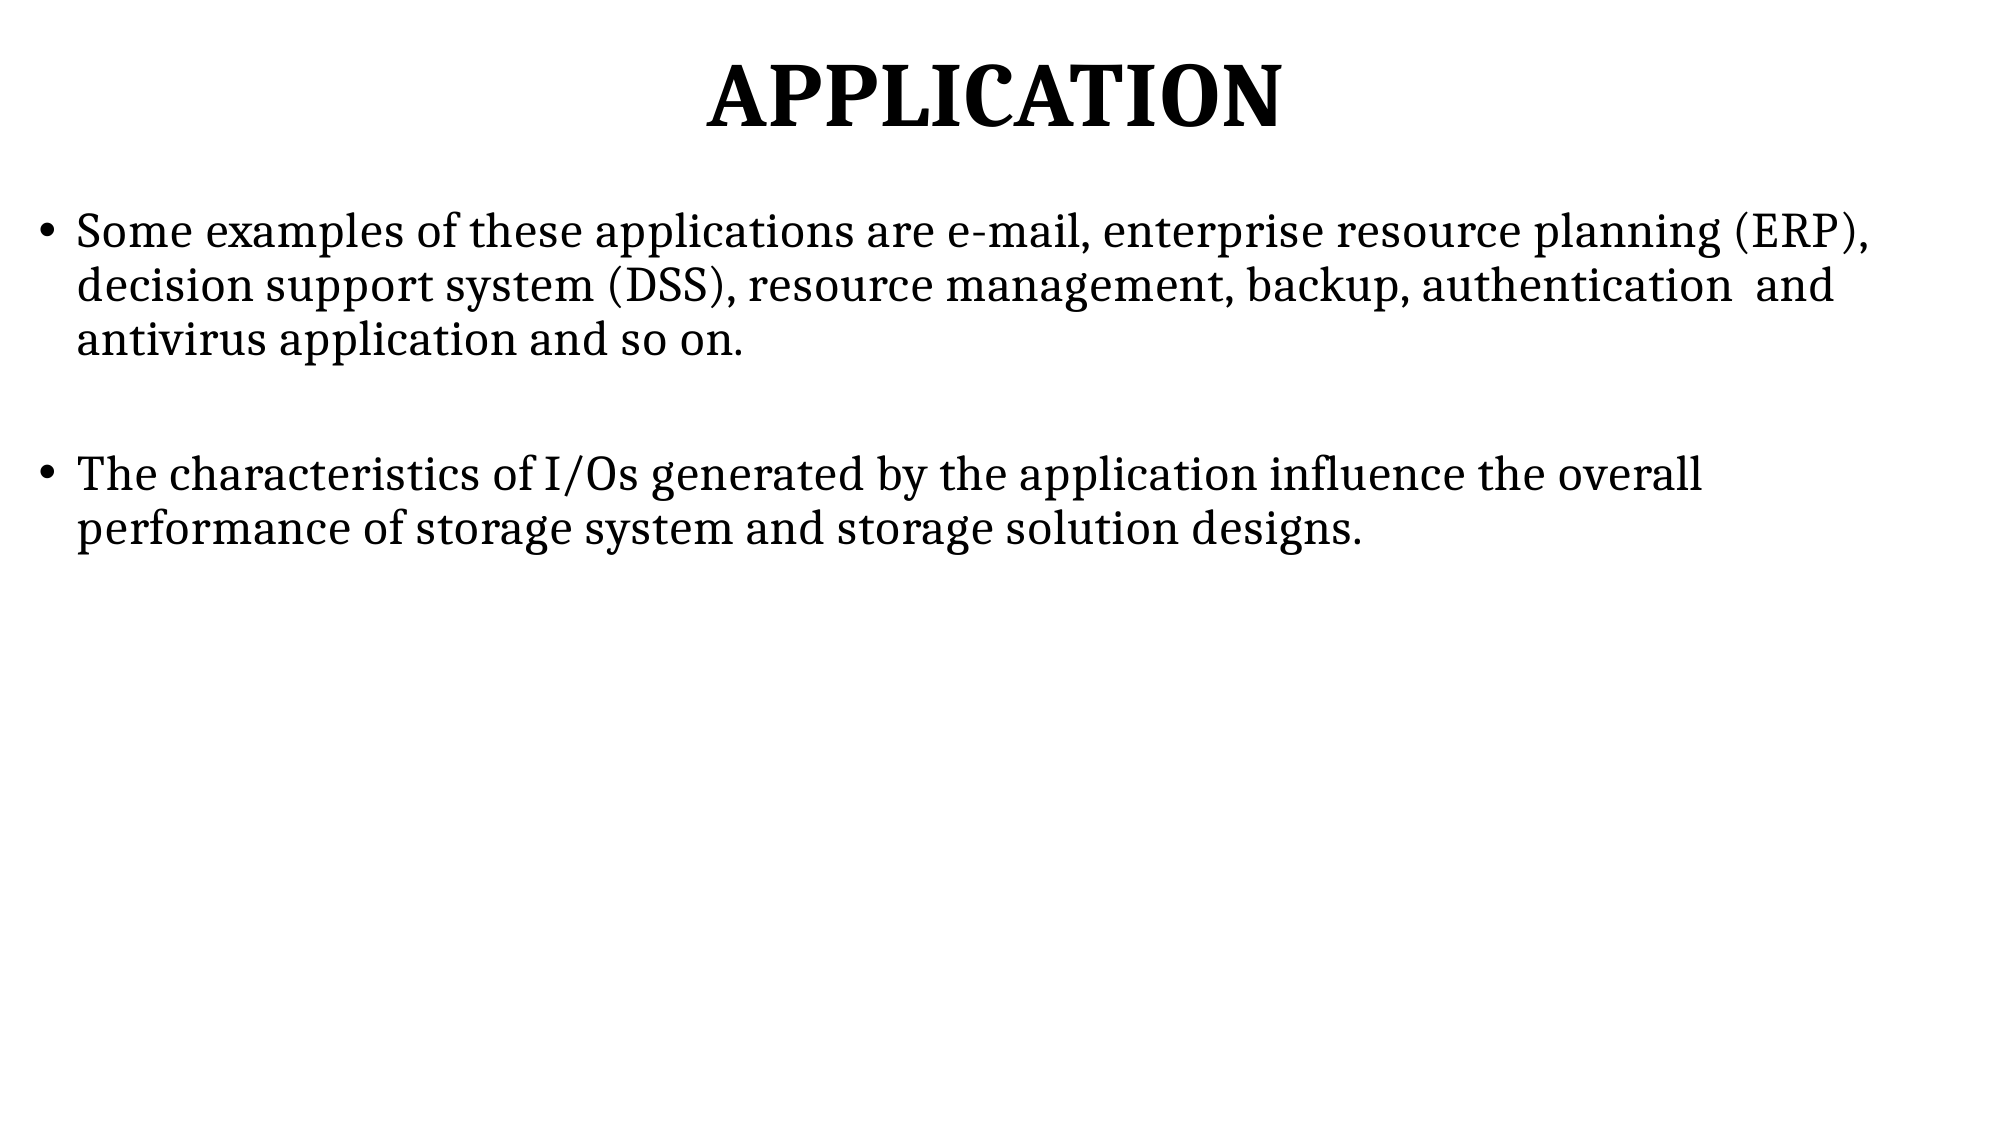

# APPLICATION
Some examples of these applications are e-mail, enterprise resource planning (ERP), decision support system (DSS), resource management, backup, authentication  and antivirus application and so on.
The characteristics of I/Os generated by the application influence the overall performance of storage system and storage solution designs.